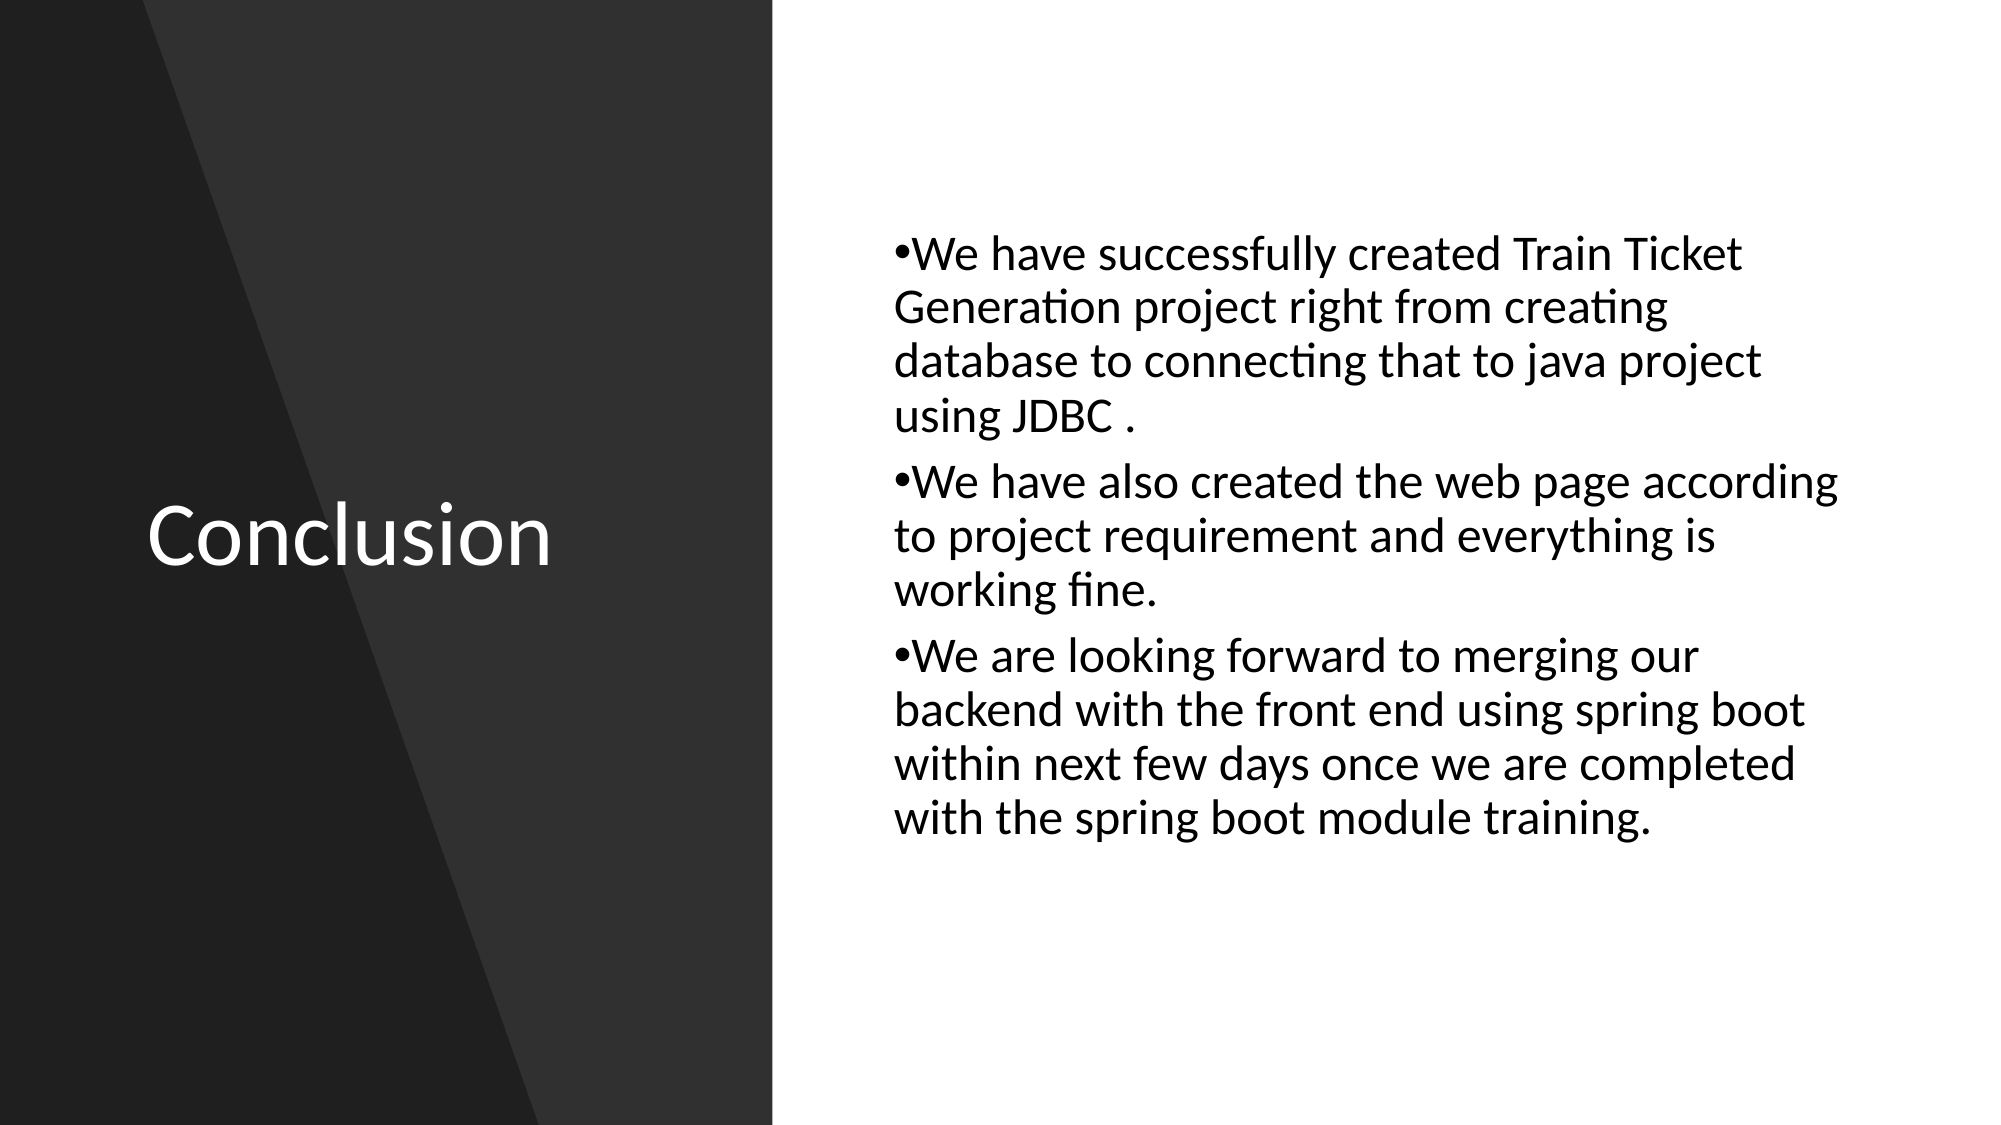

# Conclusion
We have successfully created Train Ticket  Generation project right from creating database to connecting that to java project using JDBC .
We have also created the web page according to project requirement and everything is working fine.
We are looking forward to merging our backend with the front end using spring boot within next few days once we are completed with the spring boot module training.